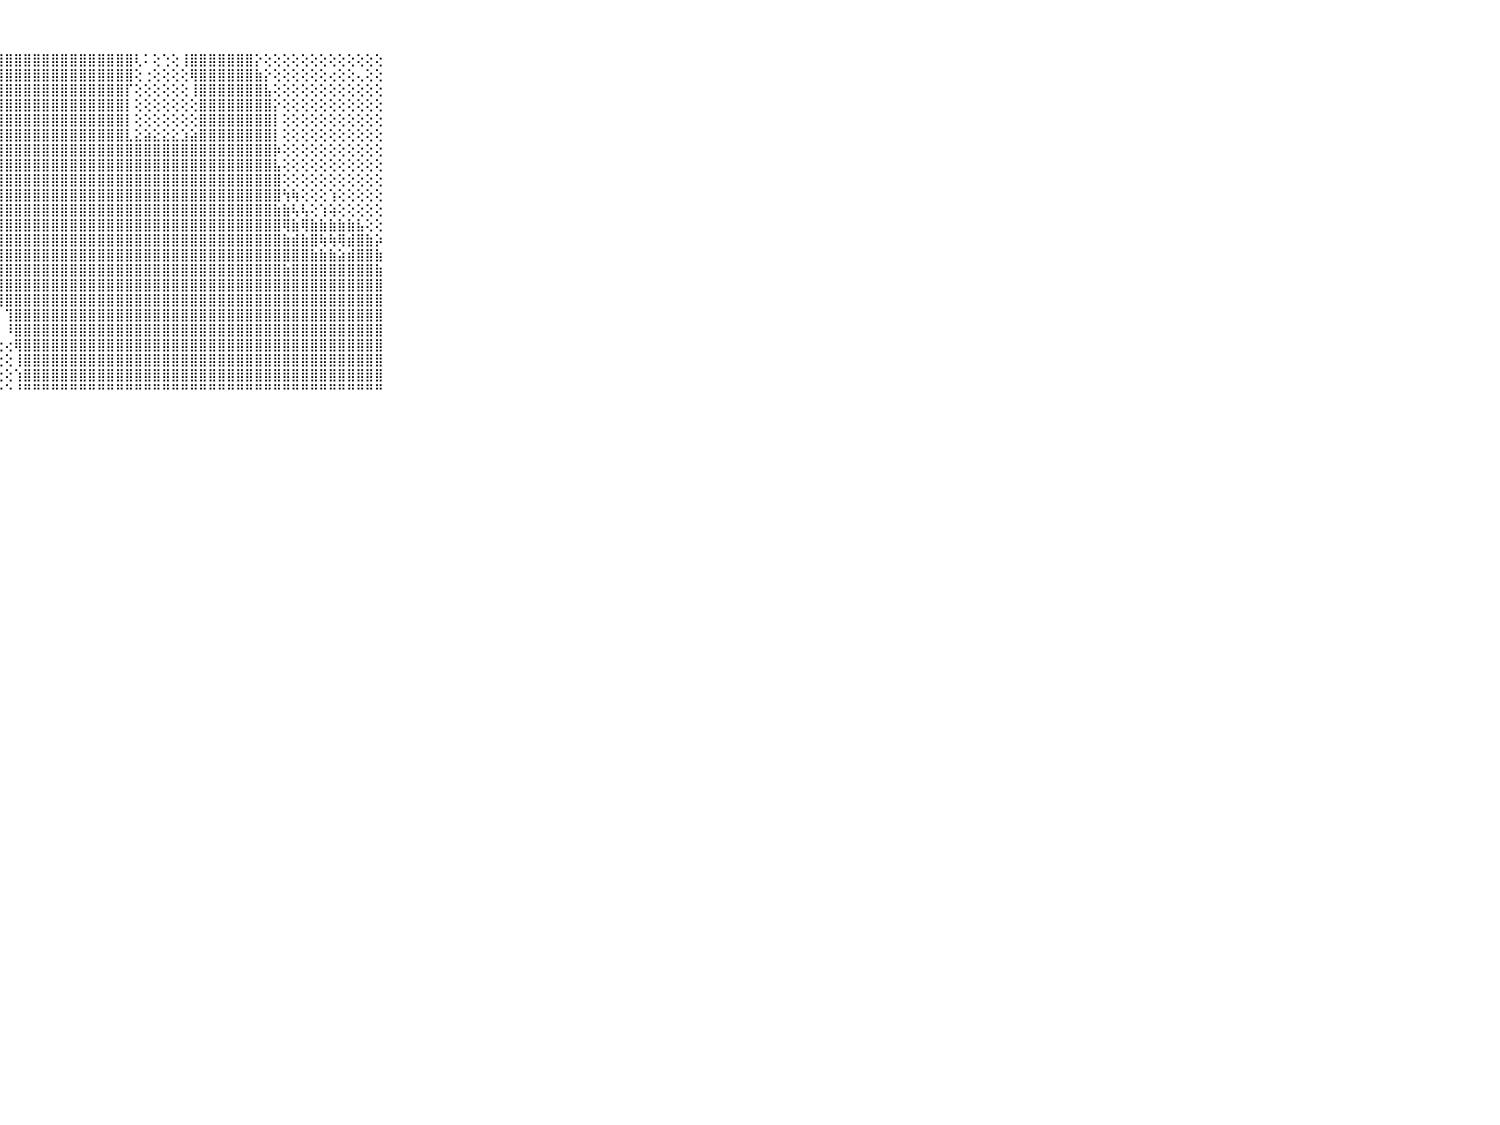

⠀⠀⠀⠀⠀⠀⠀⠀⠀⠀⠀⢱⢁⢕⣵⣼⢟⢟⢝⢿⣿⣿⣿⣿⣿⣿⣿⣿⣿⣿⣿⣿⣿⣿⣿⣿⣿⣿⣿⣿⣿⣿⢇⠅⢕⢑⢕⢸⣿⣿⣿⣿⣿⣿⣿⡕⢕⢕⢕⢕⢕⢕⢕⢕⢕⢕⢕⢕⢕⠀⠀⠀⠀⠀⠀⠀⠀⠀⠀⠀⠀
⠀⠀⠀⠀⠀⠀⠀⠀⠀⠀⠀⢱⡼⠝⠑⠁⠁⢕⢔⣕⣿⣿⣿⣿⣿⣿⣿⣿⣿⣿⣿⣿⣿⣿⣿⣿⣿⣿⣿⣿⣿⣿⢕⢐⢕⢕⢕⢕⢿⣿⣿⣿⣿⣿⣿⣷⡕⢕⢕⢕⢕⢕⢕⢔⢕⢕⢄⢕⢕⠀⠀⠀⠀⠀⠀⠀⠀⠀⠀⠀⠀
⠀⠀⠀⠀⠀⠀⠀⠀⠀⠀⠀⠕⢄⠀⢔⢑⢱⣸⣿⣿⣿⣿⣿⣿⣿⣿⣿⣿⣿⣿⣿⣿⣿⣿⣿⣿⣿⣿⣿⣿⣿⡏⢕⢕⢕⢕⢕⢕⢸⣿⣿⣿⣿⣿⣿⣿⣧⢕⢕⢕⢕⢕⢕⢕⢕⢕⢕⢕⢕⠀⠀⠀⠀⠀⠀⠀⠀⠀⠀⠀⠀
⠀⠀⠀⠀⠀⠀⠀⠀⠀⠀⠀⢔⢕⢕⣕⣕⣱⣽⣿⣿⣿⣿⣿⣿⣿⣿⣿⣿⣿⣿⣿⣿⣿⣿⣿⣿⣿⣿⣿⣿⣿⡇⢕⢕⢕⢕⢕⢕⢕⣿⣿⣿⣿⣿⣿⣿⣿⡕⢕⢕⢕⢕⢕⢕⢕⢕⢕⢕⢕⠀⠀⠀⠀⠀⠀⠀⠀⠀⠀⠀⠀
⠀⠀⠀⠀⠀⠀⠀⠀⠀⠀⠀⣾⣿⣿⣿⣿⣿⣿⣿⣿⣿⣿⣿⣿⣿⣿⣿⣿⣿⣿⣿⣿⣿⣿⣿⣿⣿⣿⣿⣿⣿⡇⢕⢕⢕⢕⢕⢕⢕⣿⣿⣿⣿⣿⣿⣿⣿⡇⢕⢕⢕⢕⢕⢕⢕⢕⢕⢕⢕⠀⠀⠀⠀⠀⠀⠀⠀⠀⠀⠀⠀
⠀⠀⠀⠀⠀⠀⠀⠀⠀⠀⠀⣿⣿⣿⣿⣿⣿⣿⣿⣿⣿⣿⣿⣿⣿⣿⣿⣿⣿⣿⣿⣿⣿⣿⣿⣿⣿⣿⣿⣿⣿⣇⣕⣵⣕⣕⣕⣱⣵⣿⣿⣿⣿⣿⣿⣿⣿⡇⢕⢕⢕⢕⢕⢕⢕⢕⢕⢕⢕⠀⠀⠀⠀⠀⠀⠀⠀⠀⠀⠀⠀
⠀⠀⠀⠀⠀⠀⠀⠀⠀⠀⠀⣿⣿⣿⣿⣿⣿⣿⣿⣿⣿⣿⣿⣿⣿⣿⣿⣿⣿⣿⣿⣿⣿⣿⣿⣿⣿⣿⣿⣿⣿⣿⣿⣿⣿⣿⣿⣿⣿⣿⣿⣿⣿⣿⣿⣿⣿⡷⢕⢕⢕⢕⢕⢕⢕⢕⢕⢕⢕⠀⠀⠀⠀⠀⠀⠀⠀⠀⠀⠀⠀
⠀⠀⠀⠀⠀⠀⠀⠀⠀⠀⠀⣿⣿⣿⣿⣿⣿⣿⣿⣿⣿⣿⣿⣿⣿⣿⣿⣿⣿⣿⣿⣿⣿⣿⣿⣿⣿⣿⣿⣿⣿⣿⣿⣿⣿⣿⣿⣿⣿⣿⣿⣿⣿⣿⣿⣿⣿⣧⢕⢕⢕⢕⢕⢕⢕⢕⢕⢕⢕⠀⠀⠀⠀⠀⠀⠀⠀⠀⠀⠀⠀
⠀⠀⠀⠀⠀⠀⠀⠀⠀⠀⠀⣿⣿⣿⣿⣿⣿⣿⣿⣿⣿⣿⣿⣿⣿⣿⣿⣿⣿⣿⣿⣿⣿⣿⣿⣿⣿⣿⣿⣿⣿⣿⣿⣿⣿⣿⣿⣿⣿⣿⣿⣿⣿⣿⣿⣿⣿⣿⢕⢕⢕⢕⢕⢕⢕⢕⢕⢕⢕⠀⠀⠀⠀⠀⠀⠀⠀⠀⠀⠀⠀
⠀⠀⠀⠀⠀⠀⠀⠀⠀⠀⠀⣿⣿⣿⣿⣿⣿⣿⣿⣿⣿⣿⣿⣿⣿⣿⣿⣿⣿⣿⣿⣿⣿⣿⣿⣿⣿⣿⣿⣿⣿⣿⣿⣿⣿⣿⣿⣿⣿⣿⣿⣿⣿⣿⣿⣿⣿⣿⢳⢷⢕⢕⢕⢱⢕⢕⢕⢕⢕⠀⠀⠀⠀⠀⠀⠀⠀⠀⠀⠀⠀
⠀⠀⠀⠀⠀⠀⠀⠀⠀⠀⠀⣿⣿⣿⣿⣿⣿⣿⣿⣿⣿⣿⣿⣿⣿⣿⣿⣿⣿⣿⣿⣿⣿⣿⣿⣿⣿⣿⣿⣿⣿⣿⣿⣿⣿⣿⣿⣿⣿⣿⣿⣿⣿⣿⣿⣿⣿⣷⣷⢧⢧⢕⢱⢵⢕⢕⢕⢕⢕⠀⠀⠀⠀⠀⠀⠀⠀⠀⠀⠀⠀
⠀⠀⠀⠀⠀⠀⠀⠀⠀⠀⠀⣿⣿⣿⣿⣿⣿⣿⣿⣿⣿⣿⣿⡿⢿⣿⣿⣿⣿⣿⣿⣿⣿⣿⣿⣿⣿⣿⣿⣿⣿⣿⣿⣿⣿⣿⣿⣿⣿⣿⣿⣿⣿⣿⣿⣿⣿⣿⢿⣷⢿⣷⣷⣷⣷⣷⣧⢕⢕⠀⠀⠀⠀⠀⠀⠀⠀⠀⠀⠀⠀
⠀⠀⠀⠀⠀⠀⠀⠀⠀⠀⠀⣿⣿⣿⣿⣿⣿⣿⡻⣿⣿⣿⣿⣷⣿⣿⣿⣿⣿⣿⣿⣿⣿⣿⣿⣿⣿⣿⣿⣿⣿⣿⣿⣿⣿⣿⣿⣿⣿⣿⣿⣿⣿⣿⣿⣿⣿⣿⣷⣾⣷⣿⢷⢷⢿⣾⣿⣷⡵⠀⠀⠀⠀⠀⠀⠀⠀⠀⠀⠀⠀
⠀⠀⠀⠀⠀⠀⠀⠀⠀⠀⠀⢱⣿⣿⣿⣿⣿⣿⣿⣿⣿⣿⣿⣿⣿⣿⣿⣿⣿⣿⣿⣿⣿⣿⣿⣿⣿⣿⣿⣿⣿⣿⣿⣿⣿⣿⣿⣿⣿⣿⣿⣿⣿⣿⣿⣿⣿⣿⣿⣿⣿⣷⣷⣷⣵⣾⣿⣿⣷⠀⠀⠀⠀⠀⠀⠀⠀⠀⠀⠀⠀
⠀⠀⠀⠀⠀⠀⠀⠀⠀⠀⠀⡟⣿⣿⣿⣿⣿⣿⣿⣿⣿⣿⣿⣿⣿⣿⢻⣿⣿⣿⣿⣿⣿⣿⣿⣿⣿⣿⣿⣿⣿⣿⣿⣿⣿⣿⣿⣿⣿⣿⣿⣿⣿⣿⣿⣿⣿⣿⣷⣿⣿⣿⣿⣿⣿⣿⣿⣿⣷⠀⠀⠀⠀⠀⠀⠀⠀⠀⠀⠀⠀
⠀⠀⠀⠀⠀⠀⠀⠀⠀⠀⠀⣧⢝⢿⣿⣿⣿⣿⣿⣿⣿⣿⣿⣿⣿⡇⠜⣿⣿⣿⣿⣿⣿⣿⣿⣿⣿⣿⣿⣿⣿⣿⣿⣿⣿⣿⣿⣿⣿⣿⣿⣿⣿⣿⣿⣿⣿⣿⣿⣿⣿⣿⣿⣿⣿⣿⣿⣿⣿⠀⠀⠀⠀⠀⠀⠀⠀⠀⠀⠀⠀
⠀⠀⠀⠀⠀⠀⠀⠀⠀⠀⠀⣿⣧⡕⢝⢻⢿⣿⣿⣿⣿⢻⢟⢿⢟⠁⠀⢹⣿⣿⣿⣿⣿⣿⣿⣿⣿⣿⣿⣿⣿⣿⣿⣿⣿⣿⣿⣿⣿⣿⣿⣿⣿⣿⣿⣿⣿⣿⣿⣿⣿⣿⣿⣿⣿⣿⣿⣿⣿⠀⠀⠀⠀⠀⠀⠀⠀⠀⠀⠀⠀
⠀⠀⠀⠀⠀⠀⠀⠀⠀⠀⠀⣿⣿⣷⡄⢕⠕⢕⢝⢝⢟⢇⢕⢁⠀⠀⠀⠀⢹⣿⣿⣿⣿⣿⣿⣿⣿⣿⣿⣿⣿⣿⣿⣿⣿⣿⣿⣿⣿⣿⣿⣿⣿⣿⣿⣿⣿⣿⣿⣿⣿⣿⣿⣿⣿⣿⣿⣿⣿⠀⠀⠀⠀⠀⠀⠀⠀⠀⠀⠀⠀
⠀⠀⠀⠀⠀⠀⠀⠀⠀⠀⠀⣿⣿⣿⣿⡕⢔⢀⢁⠀⢀⢀⠀⠀⠀⠀⠀⠀⠸⣿⣿⣿⣿⣿⣿⣿⣿⣿⣿⣿⣿⣿⣿⣿⣿⣿⣿⣿⣿⣿⣿⣿⣿⣿⣿⣿⣿⣿⣿⣿⣿⣿⣿⣿⣿⣿⣿⣿⣿⠀⠀⠀⠀⠀⠀⠀⠀⠀⠀⠀⠀
⠀⠀⠀⠀⠀⠀⠀⠀⠀⠀⠀⣿⣿⣿⣿⣿⡇⢕⢕⢑⠁⠑⠀⢀⢀⢀⢄⢔⢔⢿⣿⣿⣿⣿⣿⣿⣿⣿⣿⣿⣿⣿⣿⣿⣿⣿⣿⣿⣿⣿⣿⣿⣿⣿⣿⣿⣿⣿⣿⣿⣿⣿⣿⣿⣿⣿⣿⣿⣿⠀⠀⠀⠀⠀⠀⠀⠀⠀⠀⠀⠀
⠀⠀⠀⠀⠀⠀⠀⠀⠀⠀⠀⣿⣿⣿⣿⣿⣷⡕⢕⢕⢕⢕⢕⢕⢕⢕⢕⢕⢕⢸⣿⣿⣿⣿⣿⣿⣿⣿⣿⣿⣿⣿⣿⣿⣿⣿⣿⣿⣿⣿⣿⣿⣿⣿⣿⣿⣿⣿⣿⣿⣿⣿⣿⣿⣿⣿⣿⣿⣿⠀⠀⠀⠀⠀⠀⠀⠀⠀⠀⠀⠀
⠀⠀⠀⠀⠀⠀⠀⠀⠀⠀⠀⣿⣿⣿⣿⣿⣿⣷⣕⡕⢕⢕⢕⢕⢕⢕⢕⢕⢕⢱⣿⣿⣿⣿⣿⣿⣿⣿⣿⣿⣿⣿⣿⣿⣿⣿⣿⣿⣿⣿⣿⣿⣿⣿⣿⣿⣿⣿⣿⣿⣿⣿⣿⣿⣿⣿⣿⣿⣿⠀⠀⠀⠀⠀⠀⠀⠀⠀⠀⠀⠀
⠀⠀⠀⠀⠀⠀⠀⠀⠀⠀⠀⠛⠛⠛⠛⠛⠛⠛⠛⠛⠓⠓⠑⠑⠑⠑⠑⠑⠑⠘⠛⠛⠛⠛⠛⠛⠛⠛⠛⠛⠛⠛⠛⠛⠛⠛⠛⠛⠛⠛⠛⠛⠛⠛⠛⠛⠛⠛⠛⠛⠛⠛⠛⠛⠛⠛⠛⠛⠛⠀⠀⠀⠀⠀⠀⠀⠀⠀⠀⠀⠀